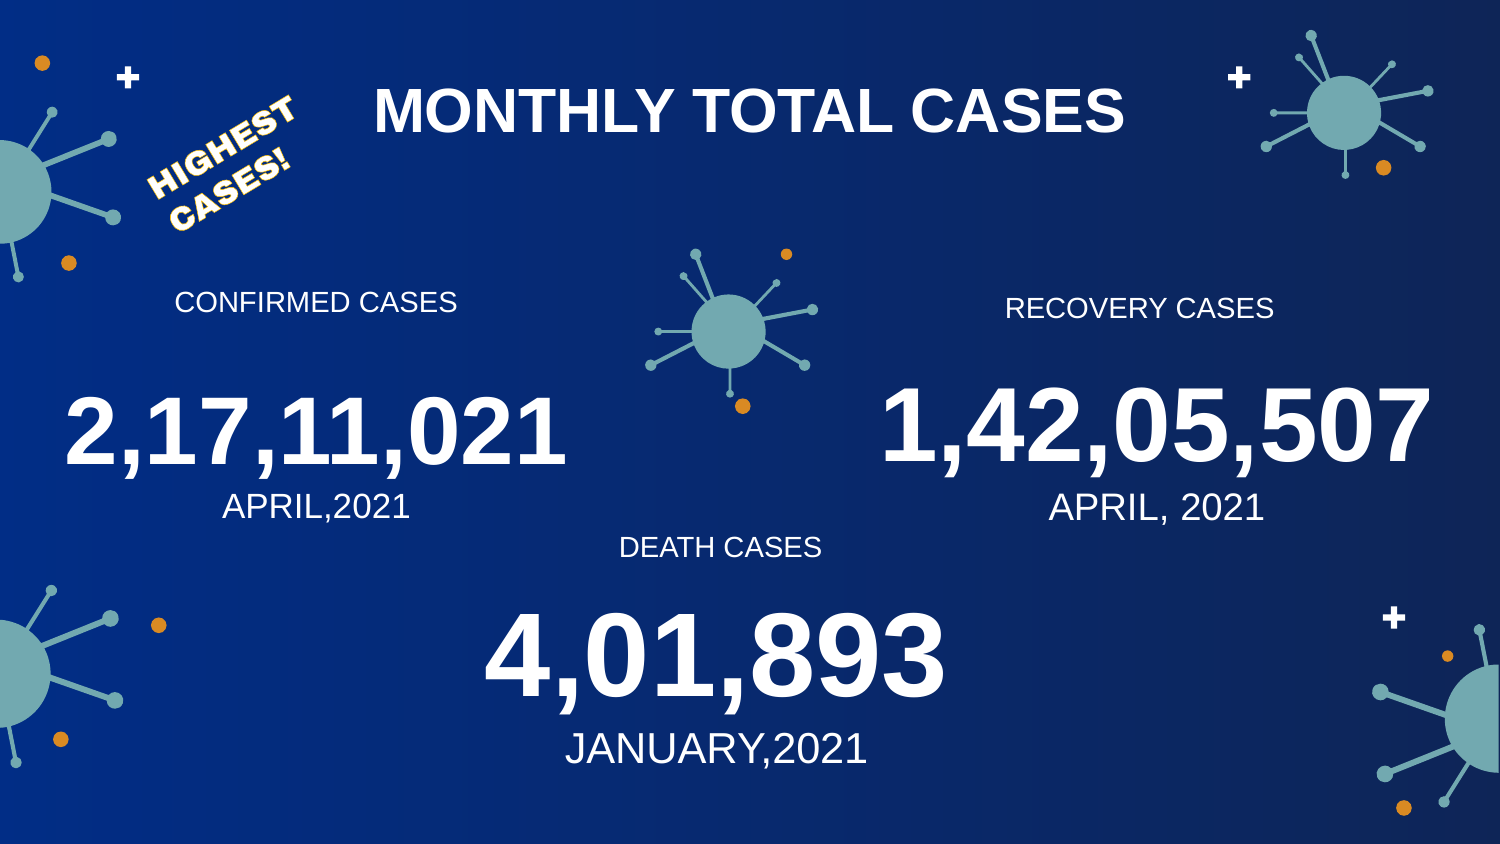

MONTHLY TOTAL CASES
HIGHEST CASES!

CONFIRMED CASES
RECOVERY CASES
2,17,11,021
APRIL,2021
1,42,05,507
APRIL, 2021
DEATH CASES
4,01,893
JANUARY,2021